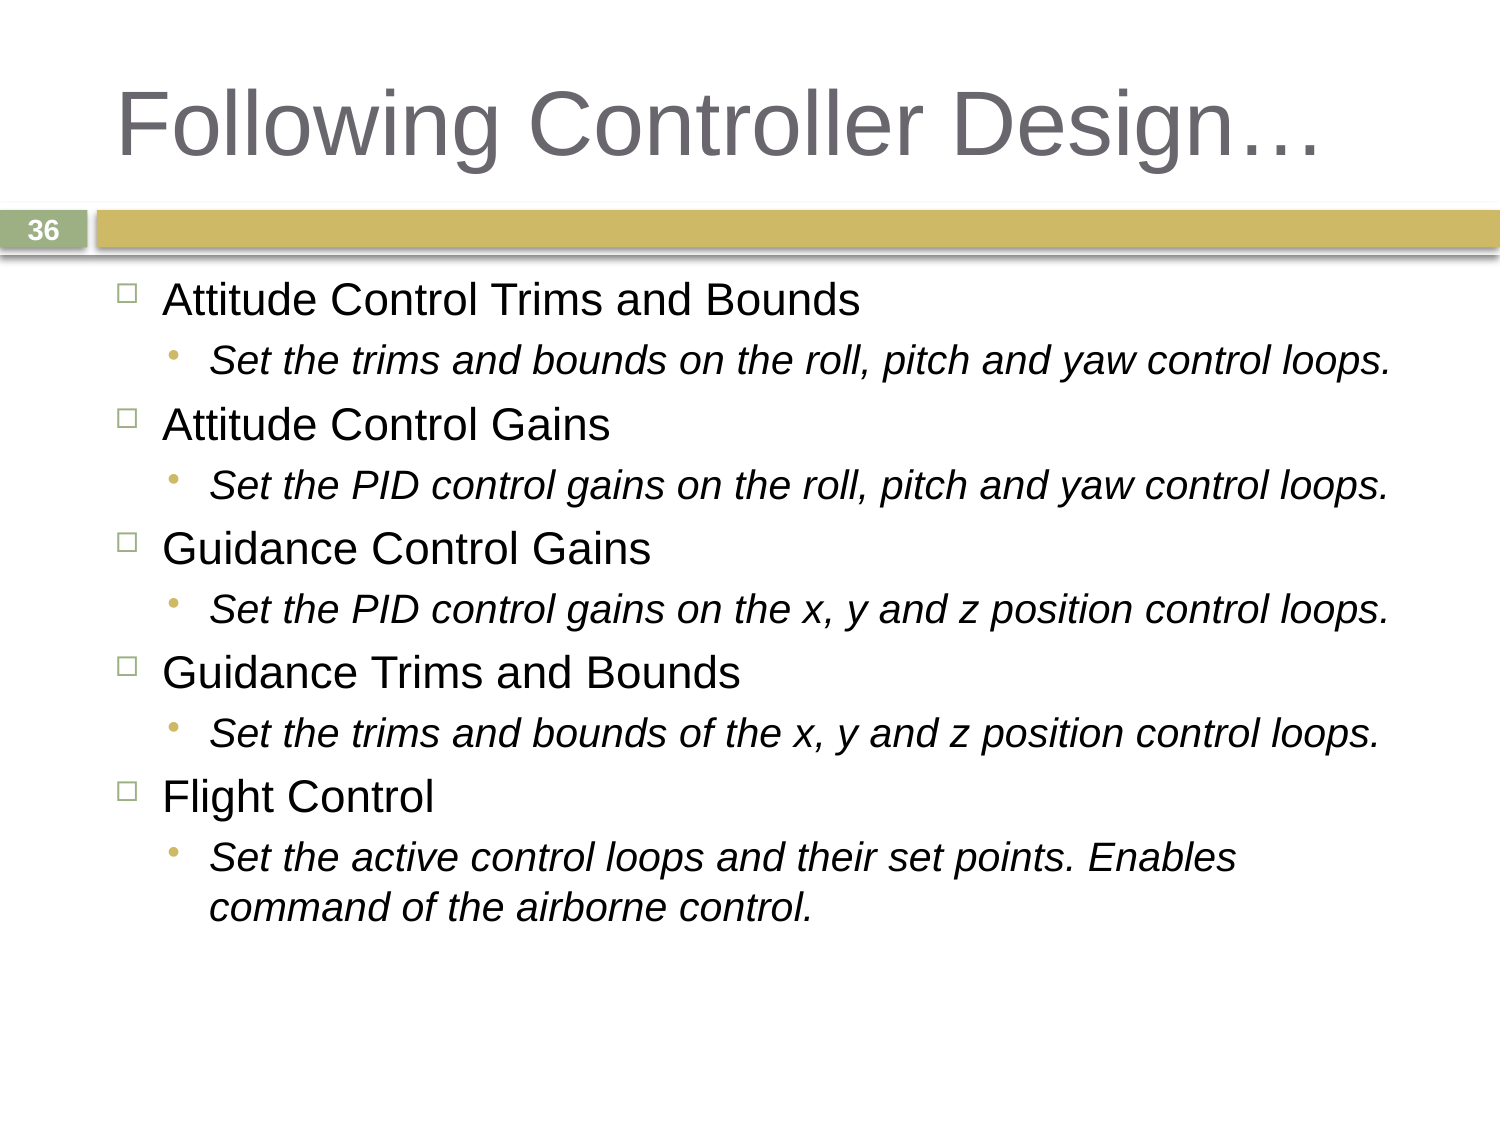

# Following Controller Design…
36
Attitude Control Trims and Bounds
Set the trims and bounds on the roll, pitch and yaw control loops.
Attitude Control Gains
Set the PID control gains on the roll, pitch and yaw control loops.
Guidance Control Gains
Set the PID control gains on the x, y and z position control loops.
Guidance Trims and Bounds
Set the trims and bounds of the x, y and z position control loops.
Flight Control
Set the active control loops and their set points. Enables command of the airborne control.